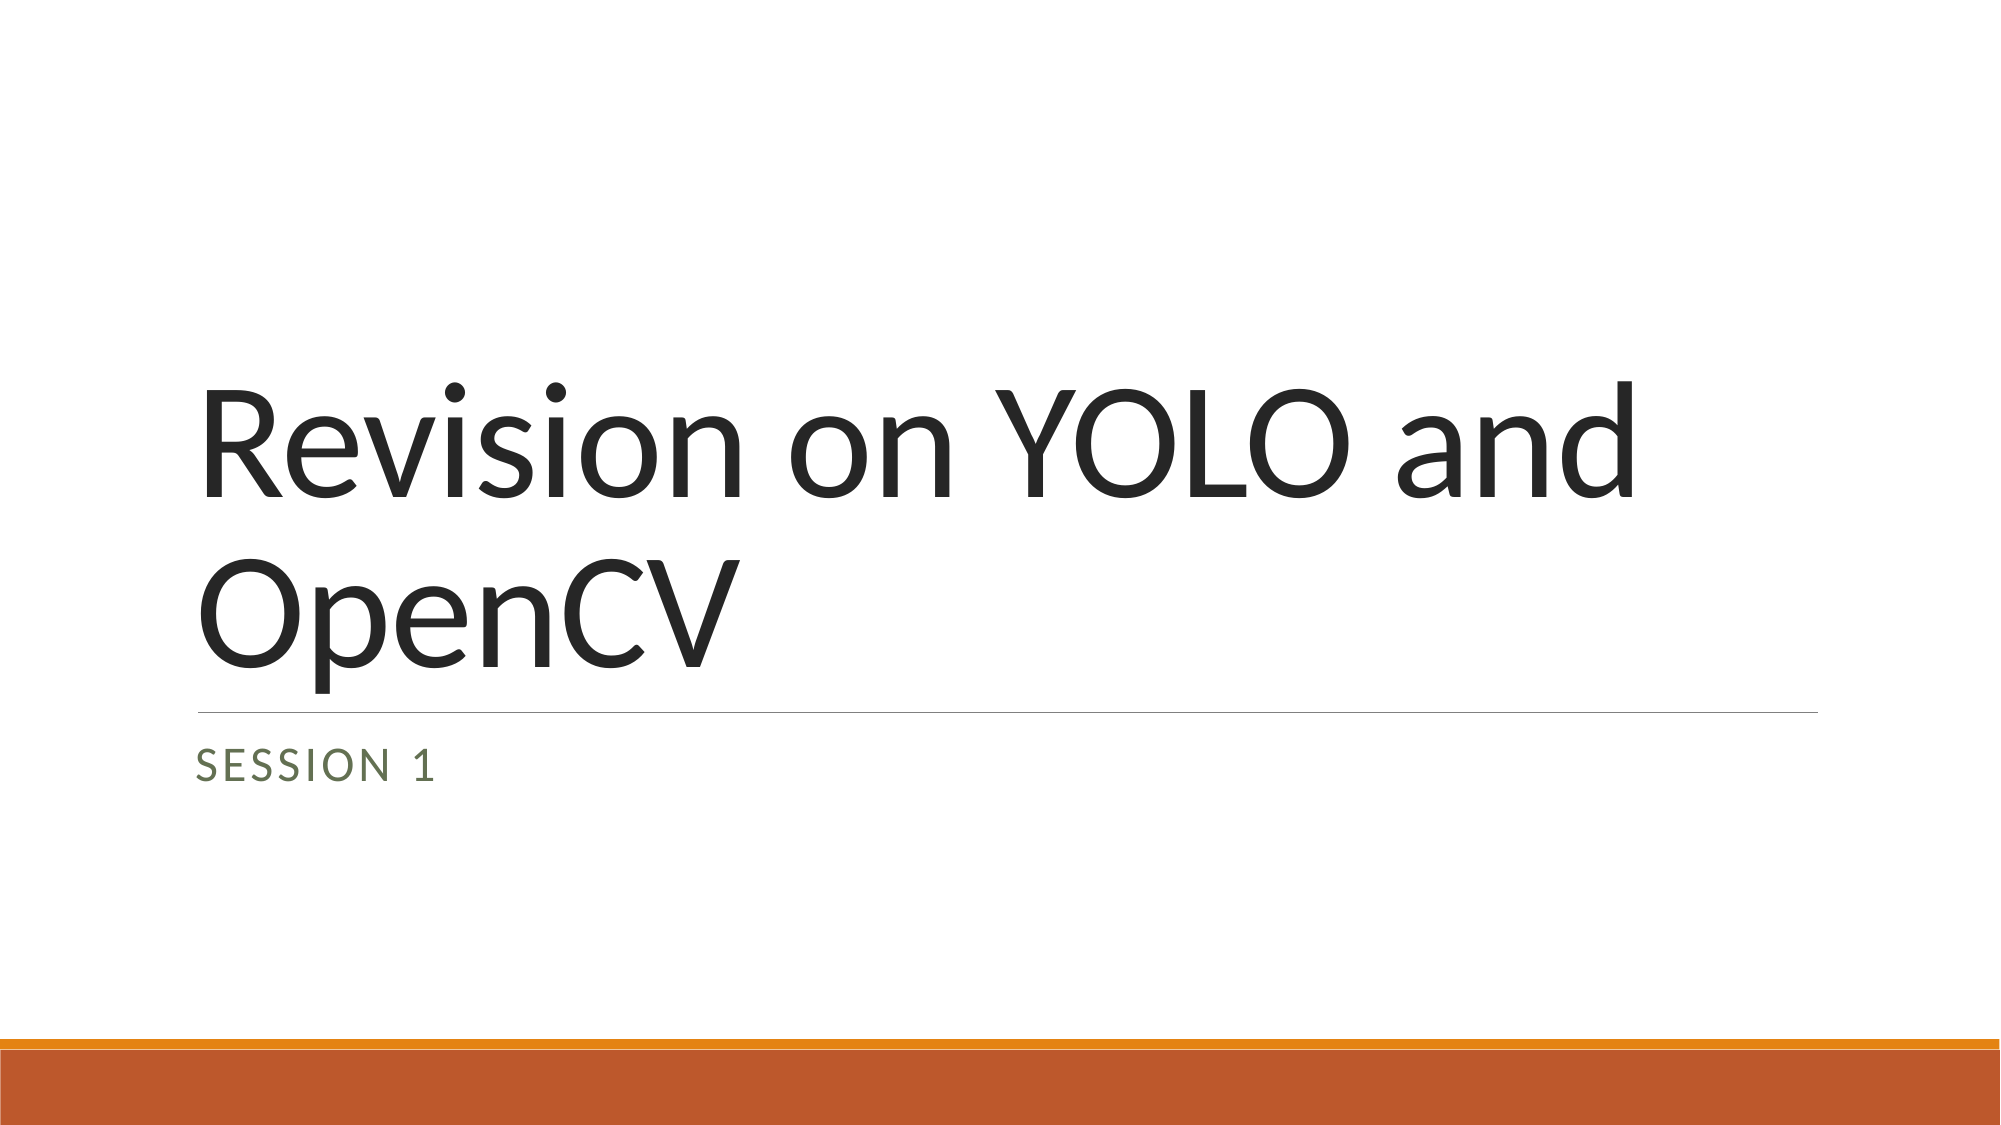

# Revision on YOLO and OpenCV
Session 1